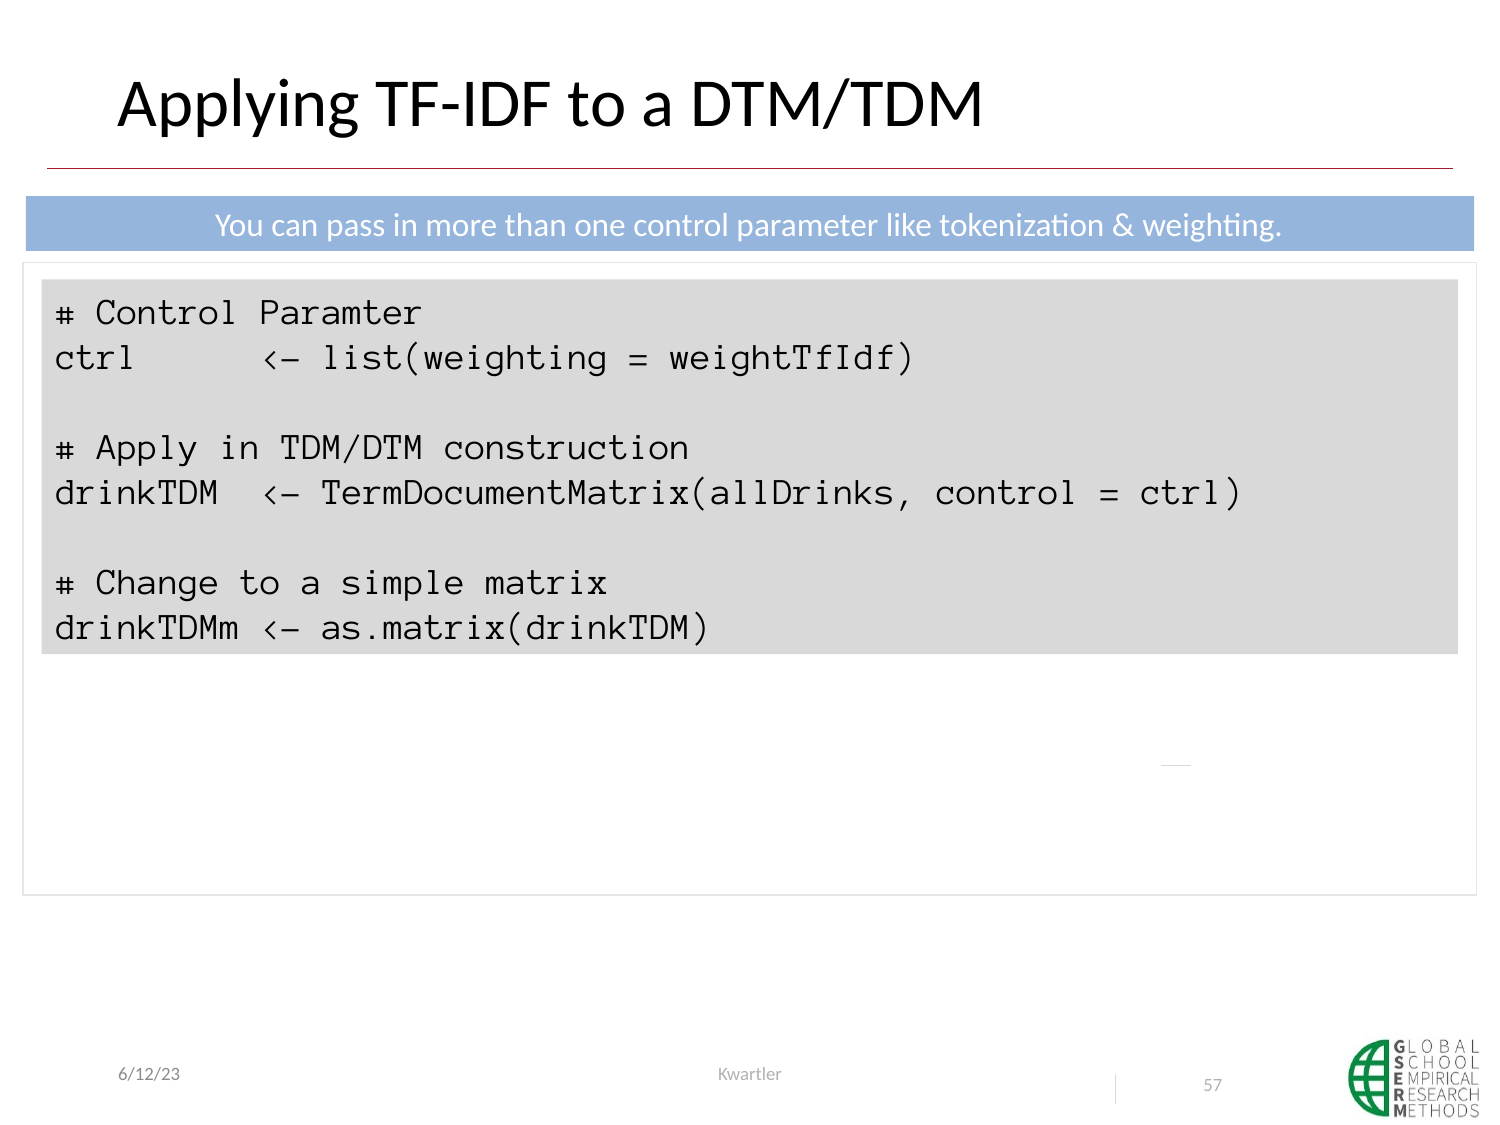

# Applying TF-IDF to a DTM/TDM
You can pass in more than one control parameter like tokenization & weighting.

# Control Paramter
ctrl      <- list(weighting = weightTfIdf)

# Apply in TDM/DTM construction
drinkTDM  <- TermDocumentMatrix(allDrinks, control = ctrl)

# Change to a simple matrix
drinkTDMm <- as.matrix(drinkTDM)
6/12/23
Kwartler
57